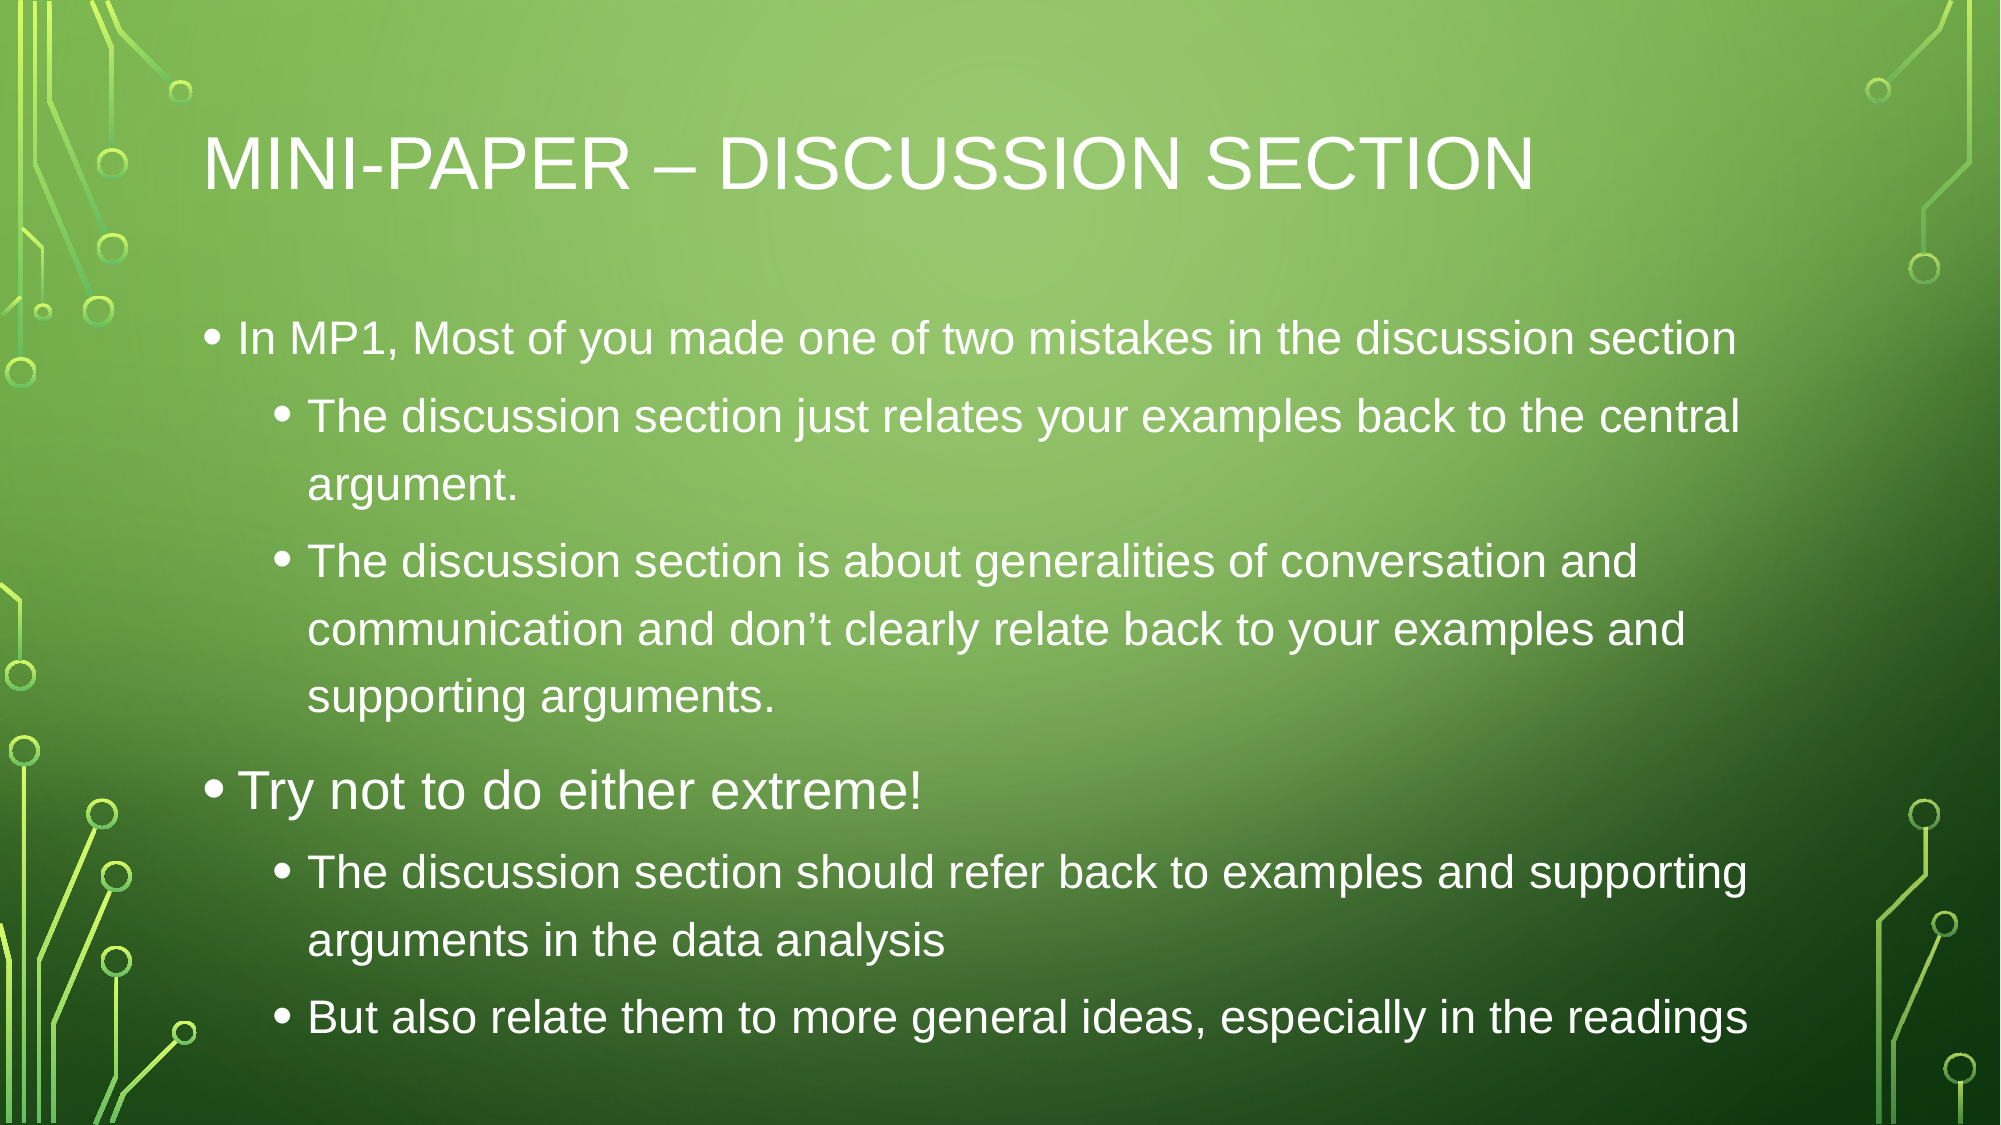

# Mini-Paper – Discussion section
In MP1, Most of you made one of two mistakes in the discussion section
The discussion section just relates your examples back to the central argument.
The discussion section is about generalities of conversation and communication and don’t clearly relate back to your examples and supporting arguments.
Try not to do either extreme!
The discussion section should refer back to examples and supporting arguments in the data analysis
But also relate them to more general ideas, especially in the readings